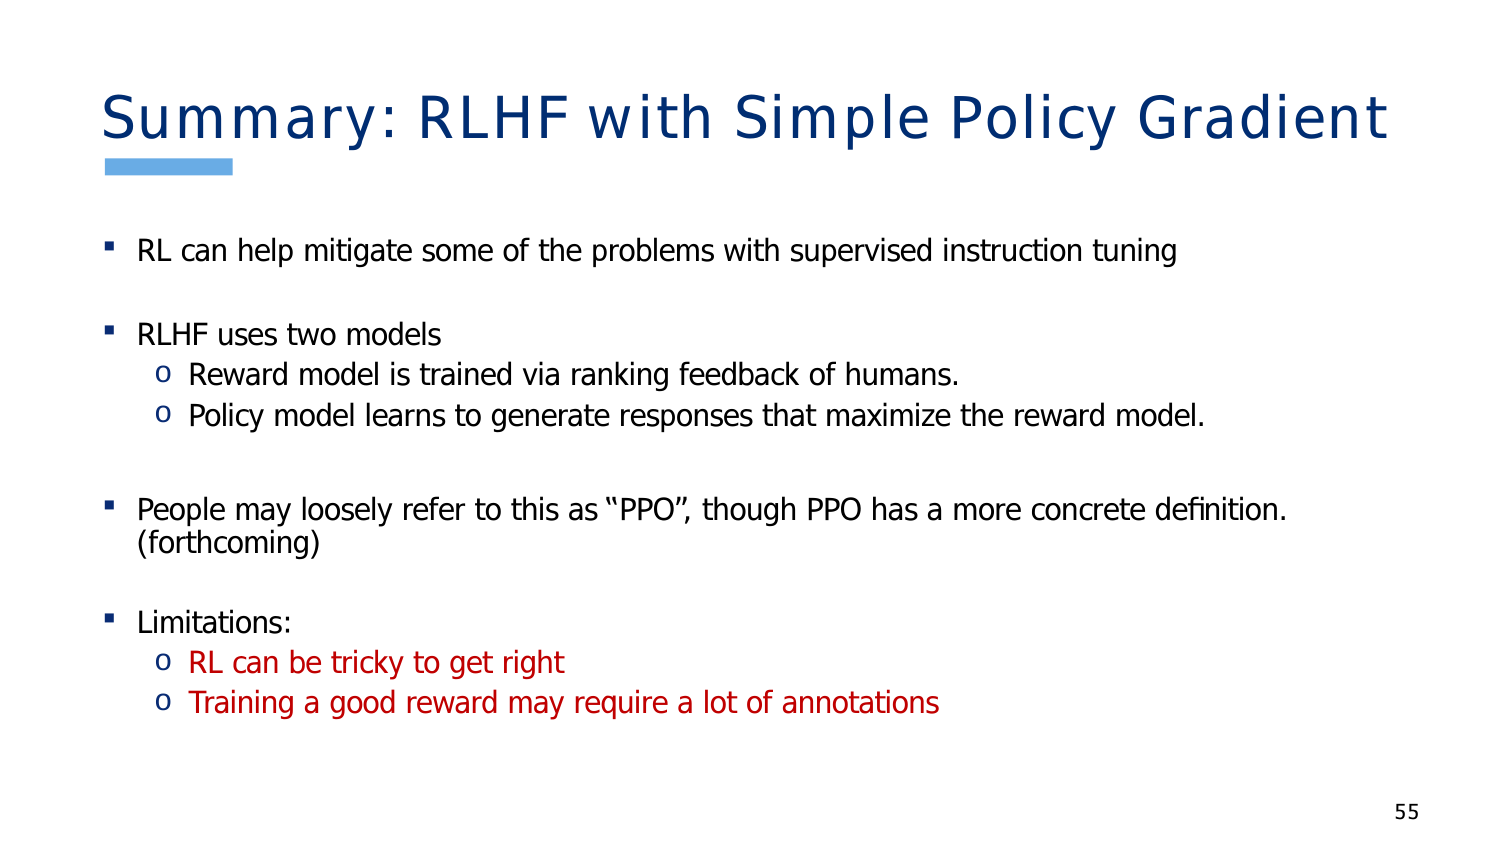

# Summary: RLHF with Simple Policy Gradient
RL can help mitigate some of the problems with supervised instruction tuning
RLHF uses two models
Reward model is trained via ranking feedback of humans.
Policy model learns to generate responses that maximize the reward model.

People may loosely refer to this as “PPO”, though PPO has a more concrete definition. (forthcoming)
Limitations:
RL can be tricky to get right
Training a good reward may require a lot of annotations